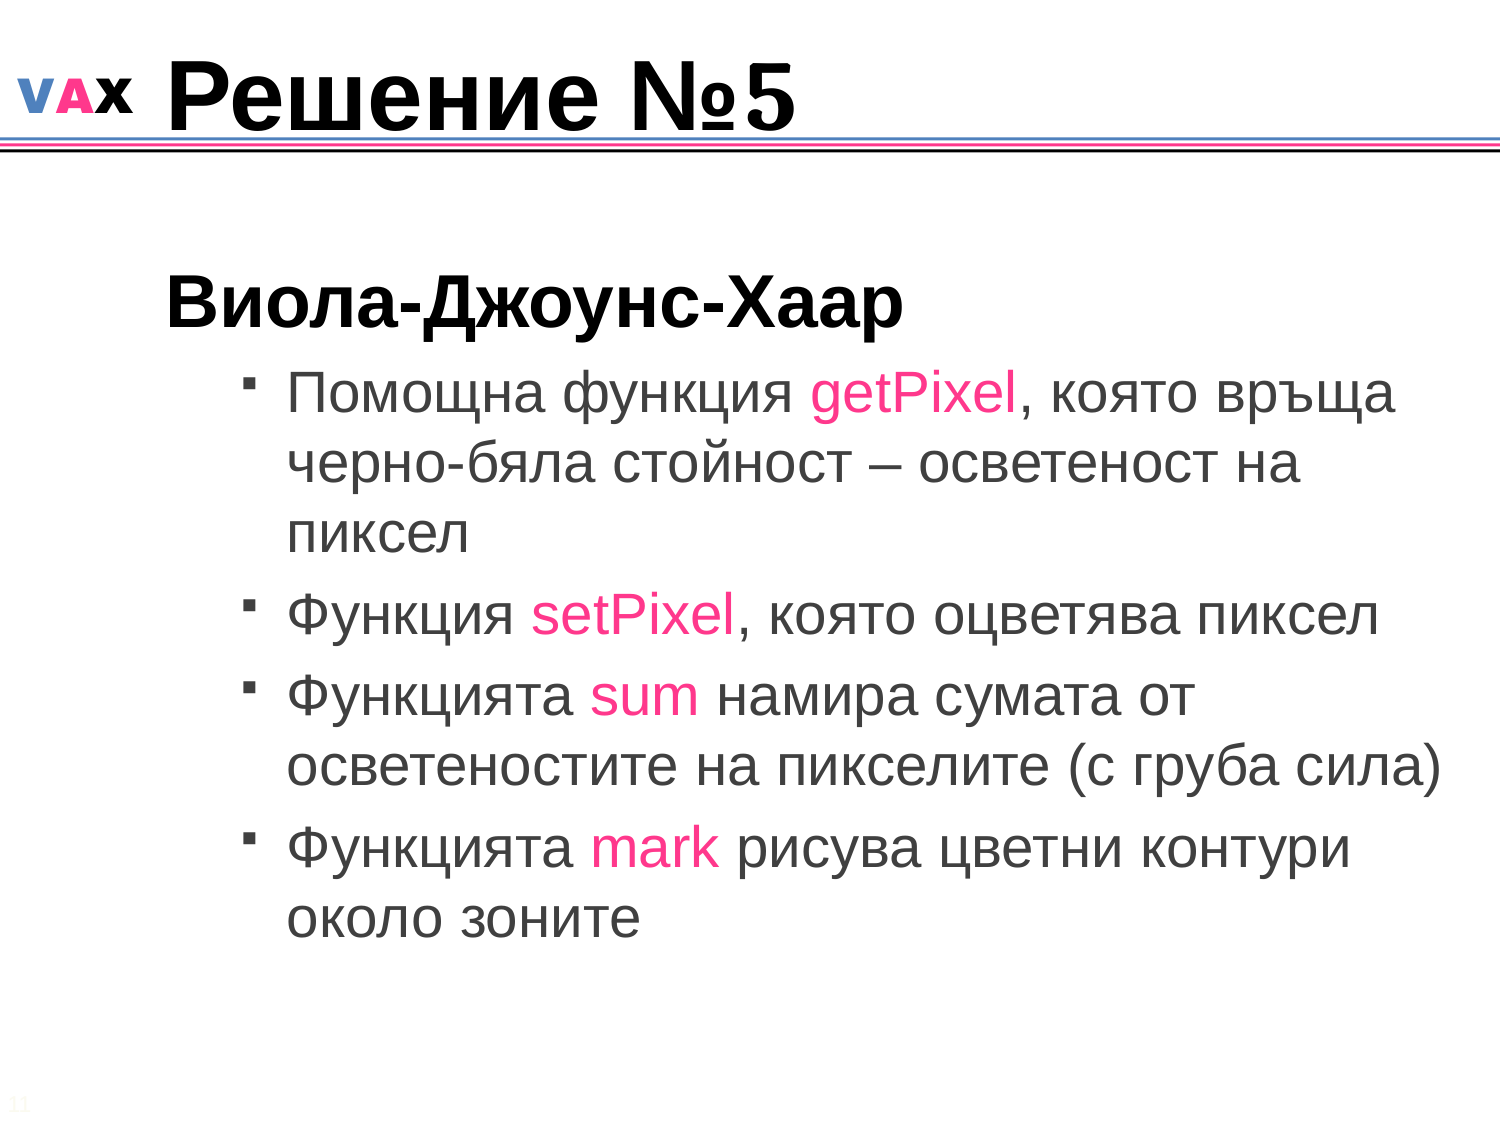

# Решение №5
Виола-Джоунс-Хаар
Помощна функция getPixel, която връща черно-бяла стойност – осветеност на пиксел
Функция setPixel, която оцветява пиксел
Функцията sum намира сумата от осветеностите на пикселите (с груба сила)
Функцията mark рисува цветни контури около зоните